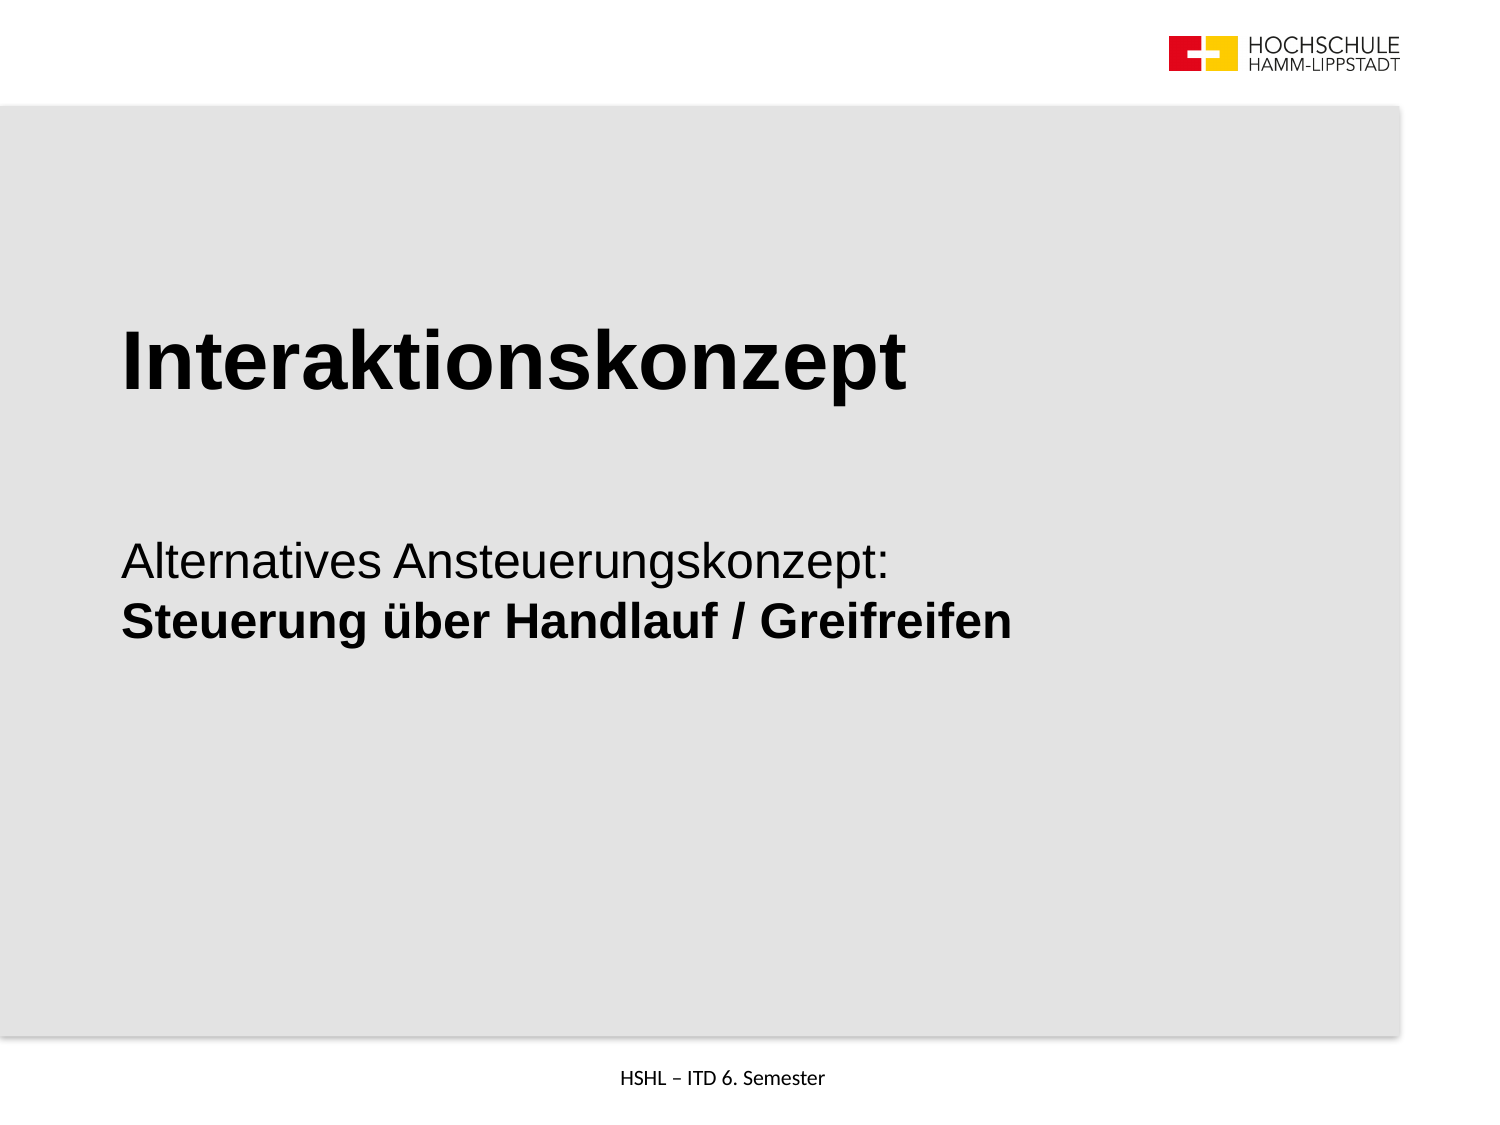

# Interaktionskonzept
Alternatives Ansteuerungskonzept:
Steuerung über Handlauf / Greifreifen
HSHL – ITD 6. Semester